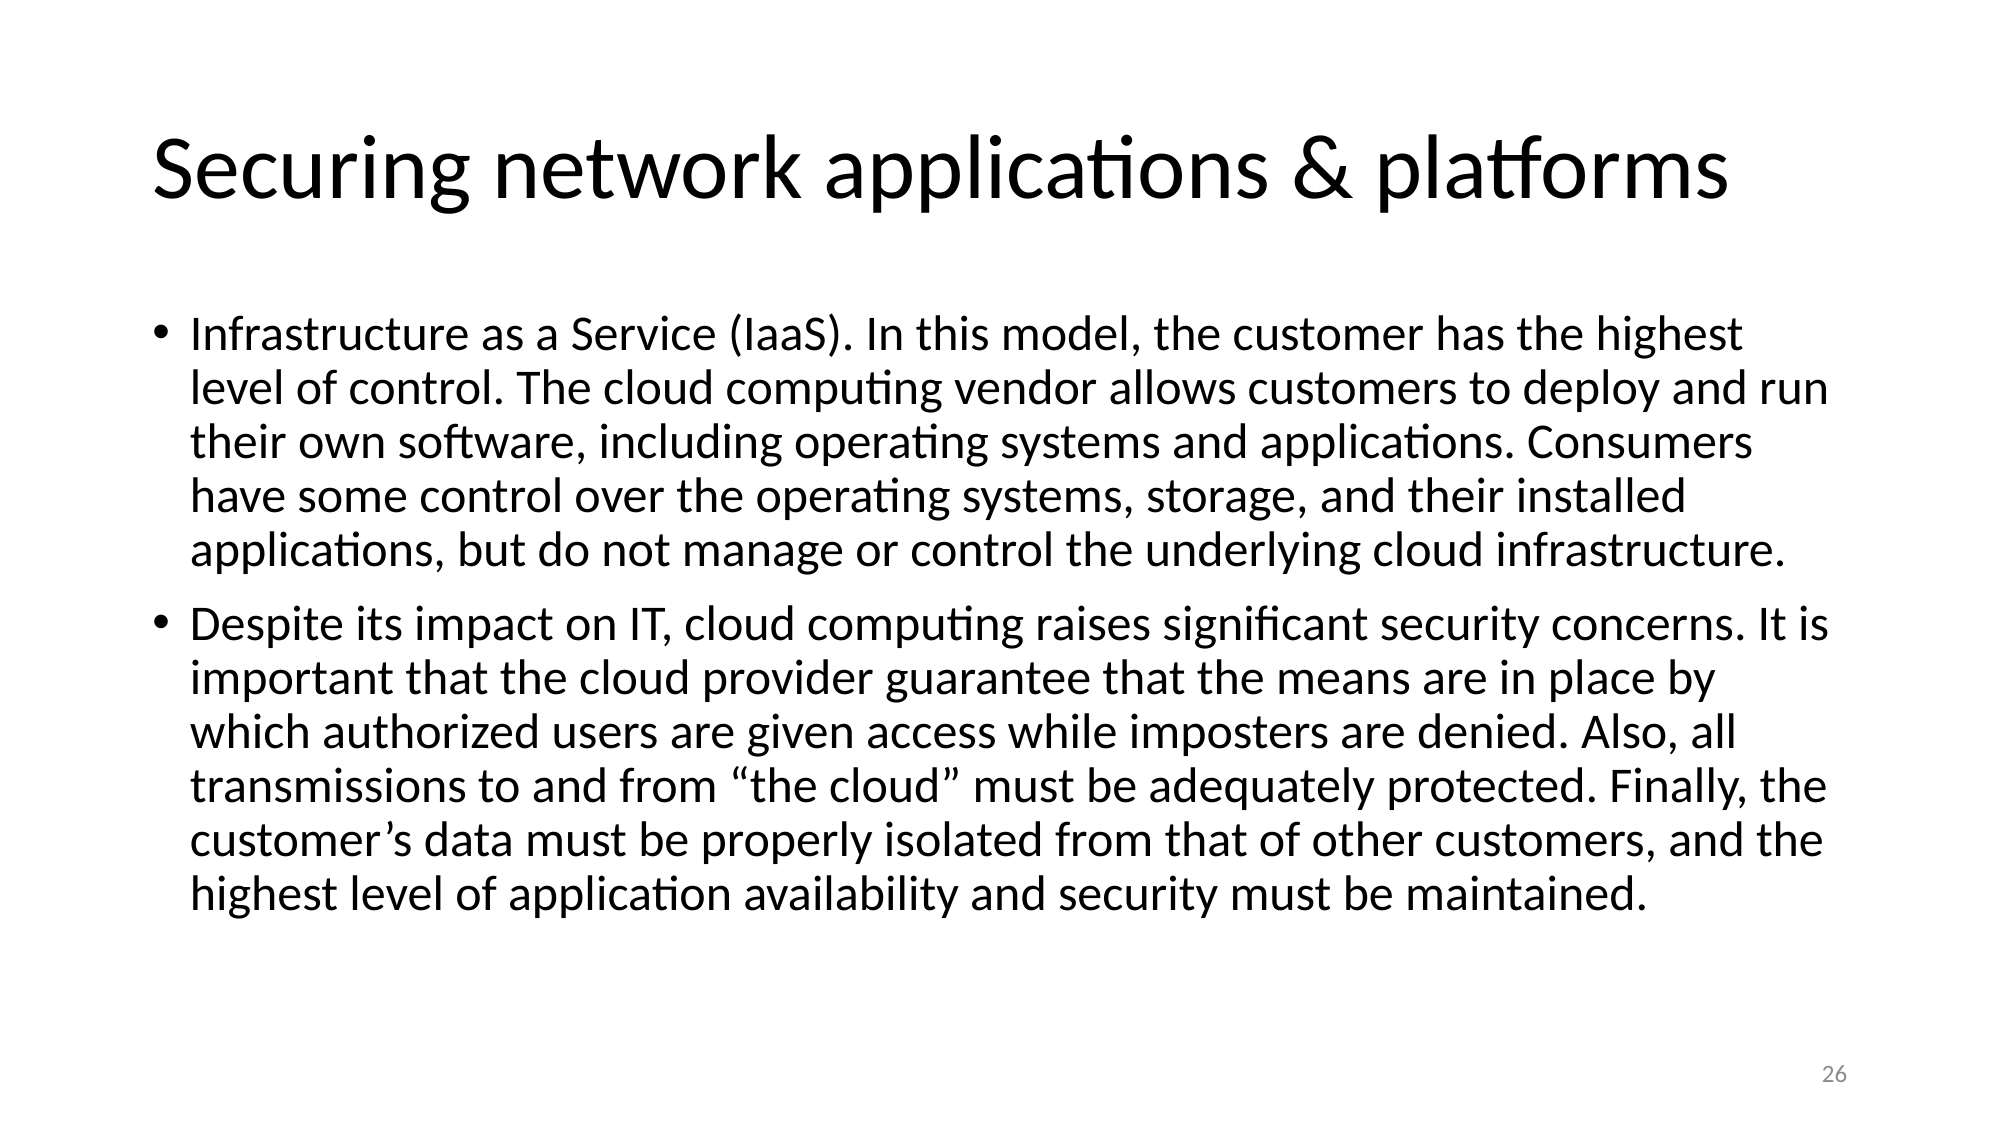

# Securing network applications & platforms
Infrastructure as a Service (IaaS). In this model, the customer has the highest level of control. The cloud computing vendor allows customers to deploy and run their own software, including operating systems and applications. Consumers have some control over the operating systems, storage, and their installed applications, but do not manage or control the underlying cloud infrastructure.
Despite its impact on IT, cloud computing raises significant security concerns. It is important that the cloud provider guarantee that the means are in place by which authorized users are given access while imposters are denied. Also, all transmissions to and from “the cloud” must be adequately protected. Finally, the customer’s data must be properly isolated from that of other customers, and the highest level of application availability and security must be maintained.

26